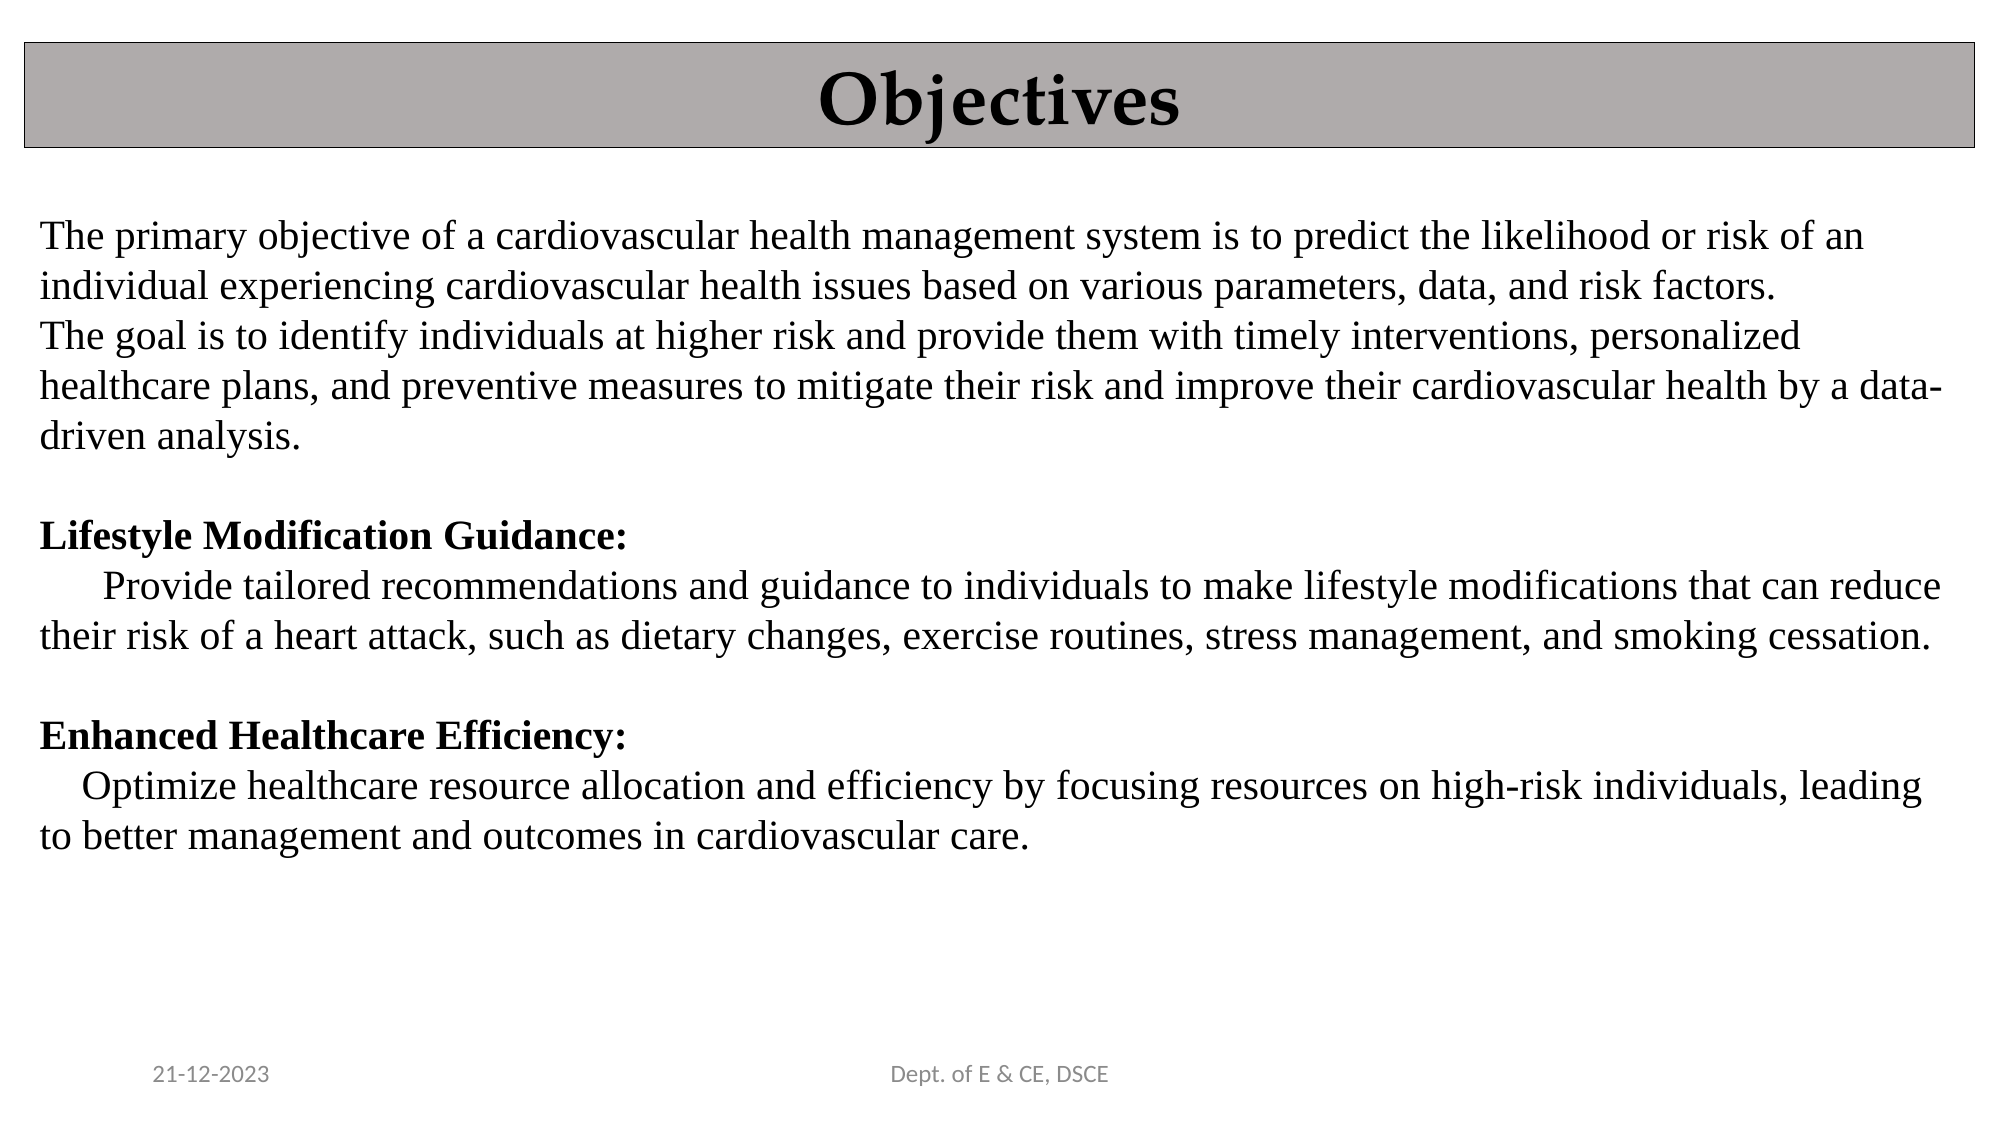

Objectives
The primary objective of a cardiovascular health management system is to predict the likelihood or risk of an individual experiencing cardiovascular health issues based on various parameters, data, and risk factors.
The goal is to identify individuals at higher risk and provide them with timely interventions, personalized healthcare plans, and preventive measures to mitigate their risk and improve their cardiovascular health by a data-driven analysis.

Lifestyle Modification Guidance:
      Provide tailored recommendations and guidance to individuals to make lifestyle modifications that can reduce their risk of a heart attack, such as dietary changes, exercise routines, stress management, and smoking cessation.

Enhanced Healthcare Efficiency:
    Optimize healthcare resource allocation and efficiency by focusing resources on high-risk individuals, leading to better management and outcomes in cardiovascular care.

21-12-2023
Dept. of E & CE, DSCE